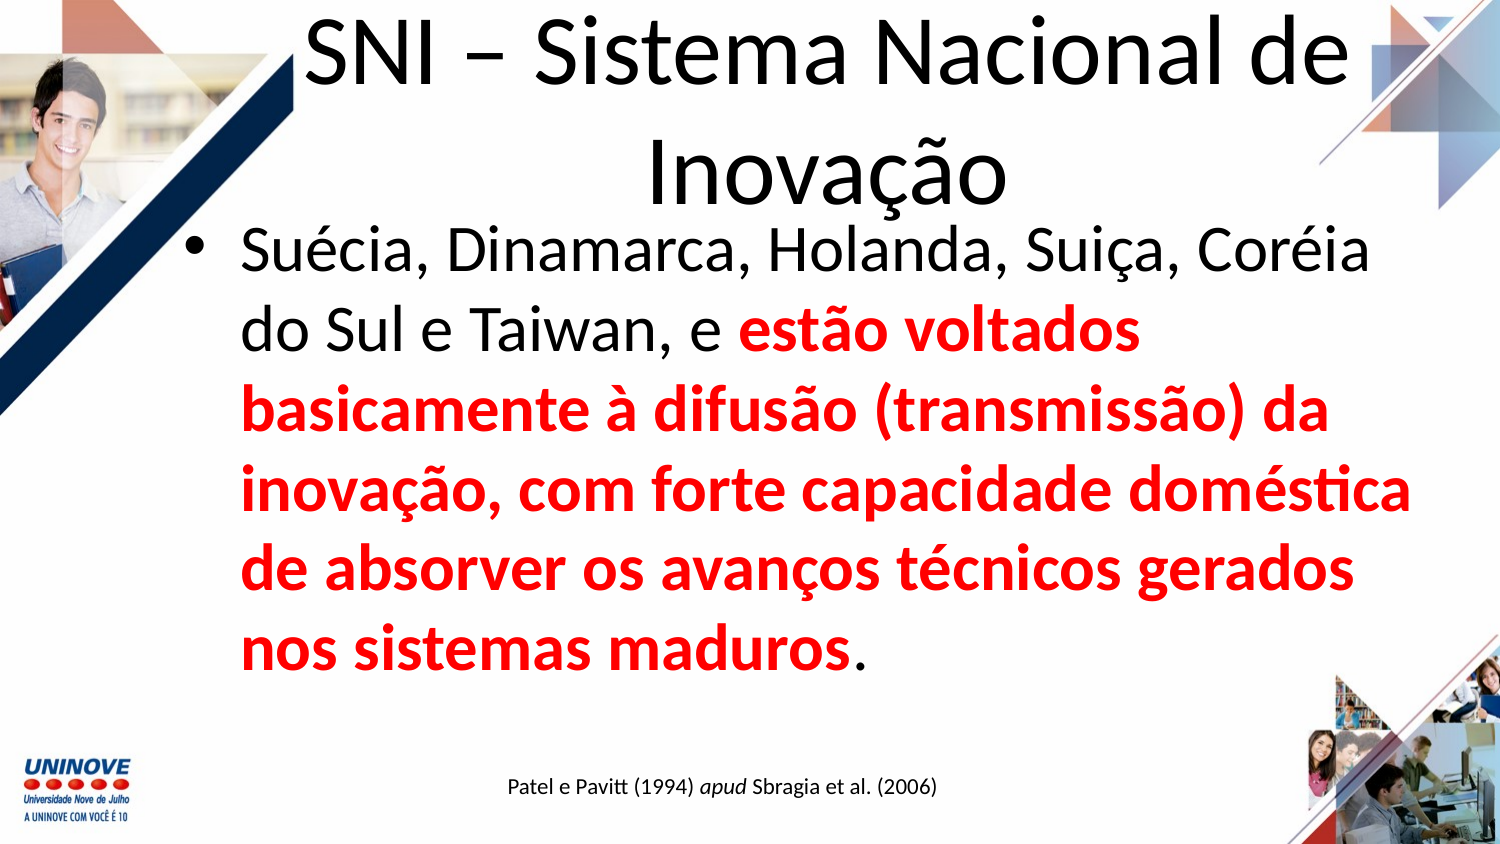

# SNI – Sistema Nacional de Inovação
Suécia, Dinamarca, Holanda, Suiça, Coréia do Sul e Taiwan, e estão voltados basicamente à difusão (transmissão) da inovação, com forte capacidade doméstica de absorver os avanços técnicos gerados nos sistemas maduros.
Patel e Pavitt (1994) apud Sbragia et al. (2006)